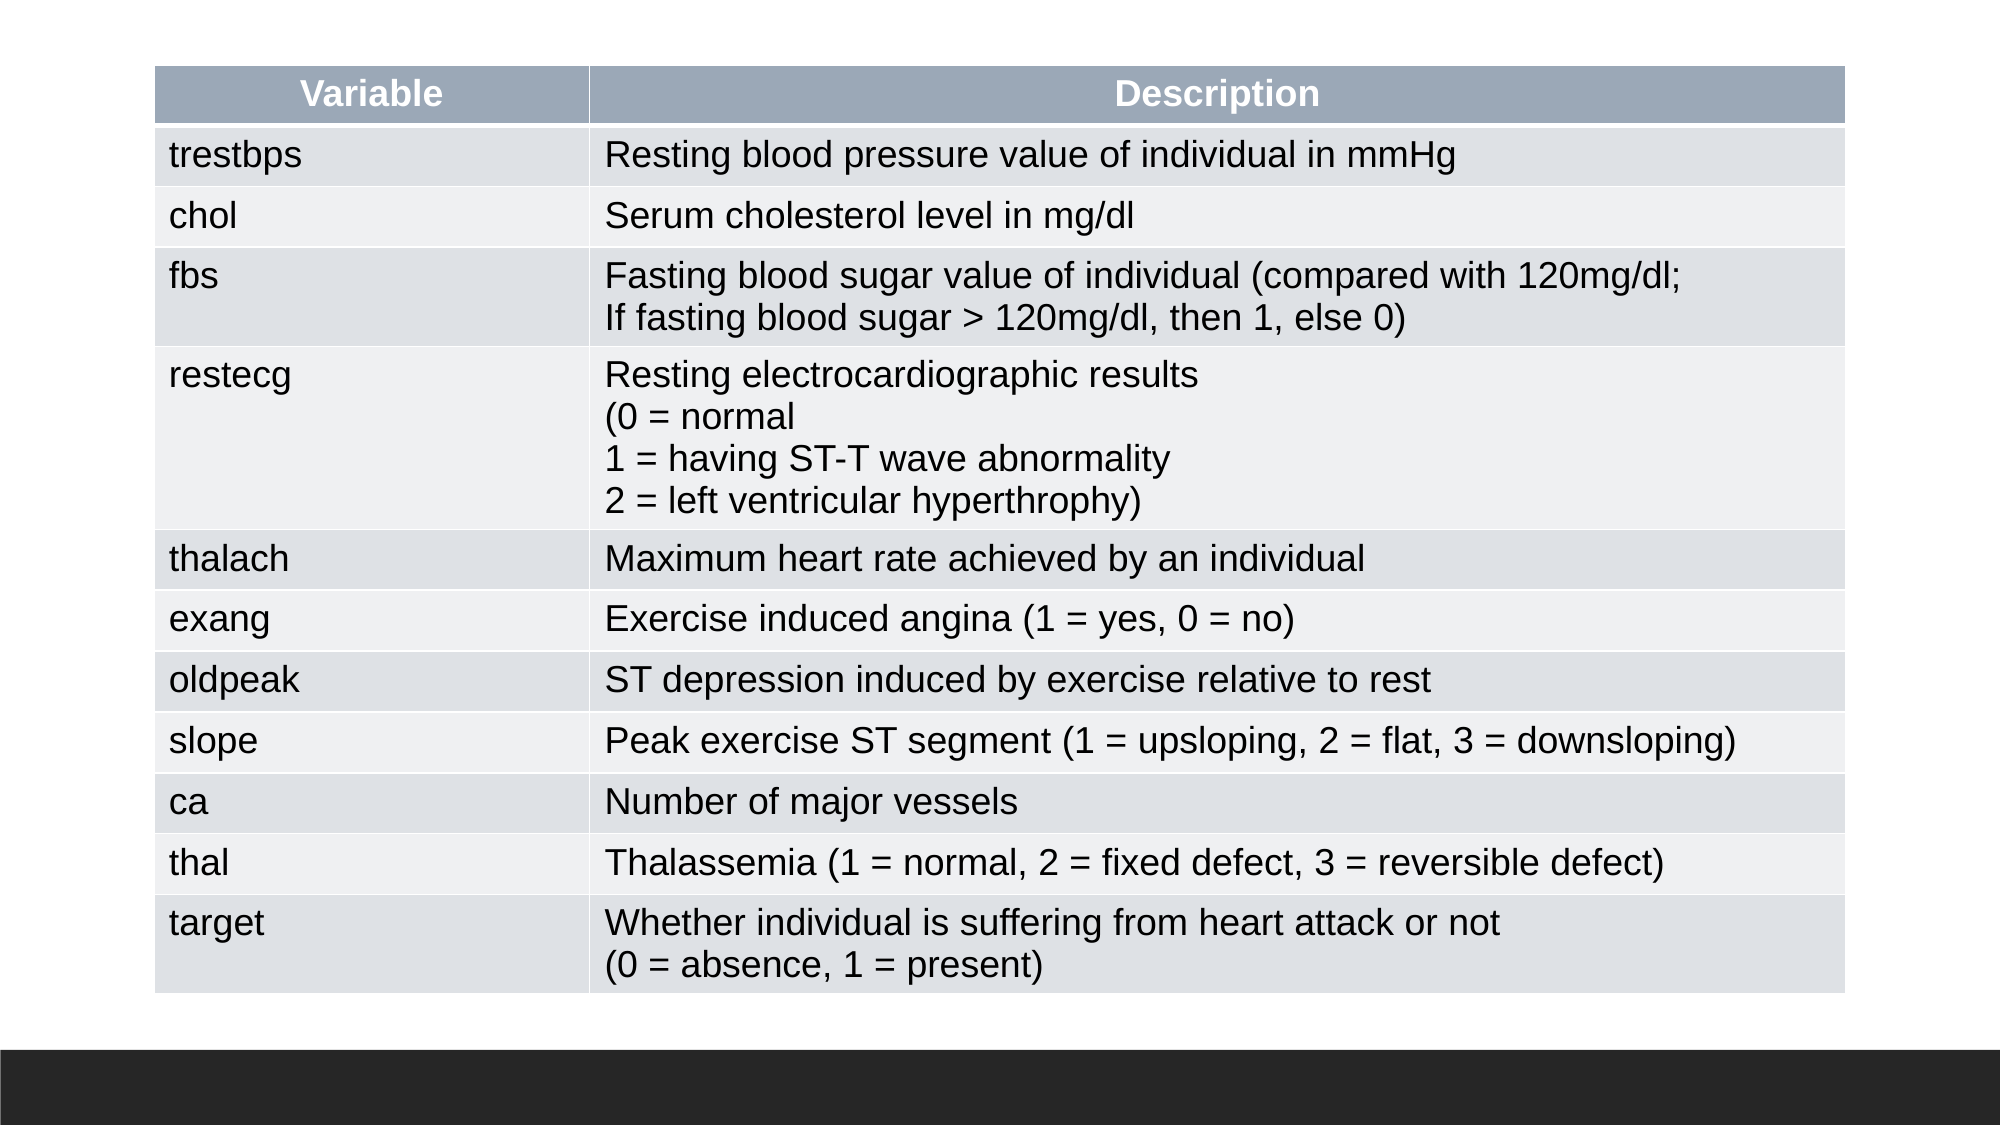

| Variable | Description |
| --- | --- |
| trestbps | Resting blood pressure value of individual in mmHg |
| chol | Serum cholesterol level in mg/dl |
| fbs | Fasting blood sugar value of individual (compared with 120mg/dl; If fasting blood sugar > 120mg/dl, then 1, else 0) |
| restecg | Resting electrocardiographic results (0 = normal 1 = having ST-T wave abnormality 2 = left ventricular hyperthrophy) |
| thalach | Maximum heart rate achieved by an individual |
| exang | Exercise induced angina (1 = yes, 0 = no) |
| oldpeak | ST depression induced by exercise relative to rest |
| slope | Peak exercise ST segment (1 = upsloping, 2 = flat, 3 = downsloping) |
| ca | Number of major vessels |
| thal | Thalassemia (1 = normal, 2 = fixed defect, 3 = reversible defect) |
| target | Whether individual is suffering from heart attack or not (0 = absence, 1 = present) |